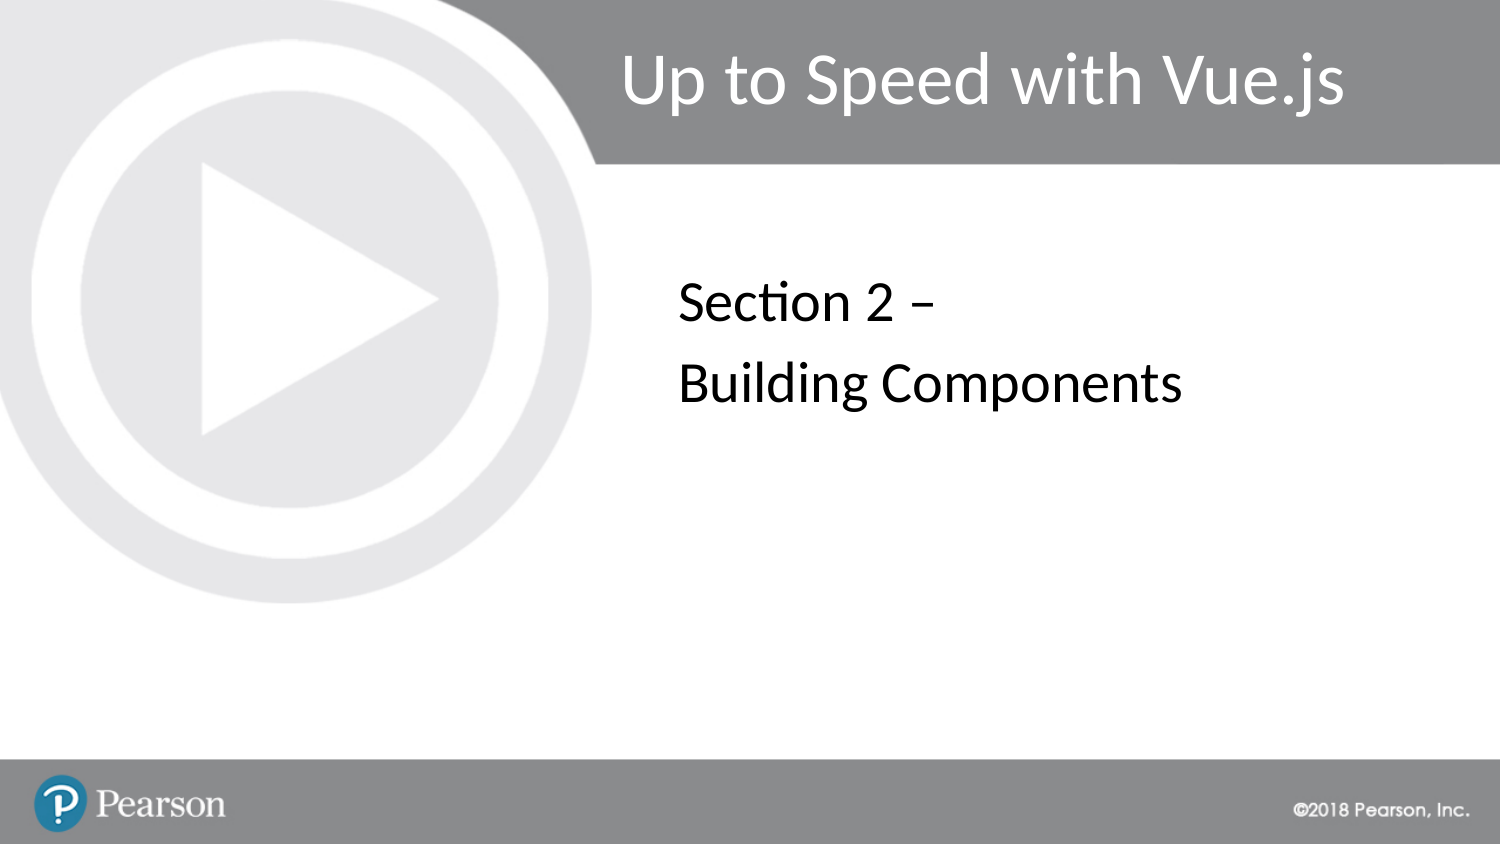

# Up to Speed with Vue.js
Section 2 –
Building Components